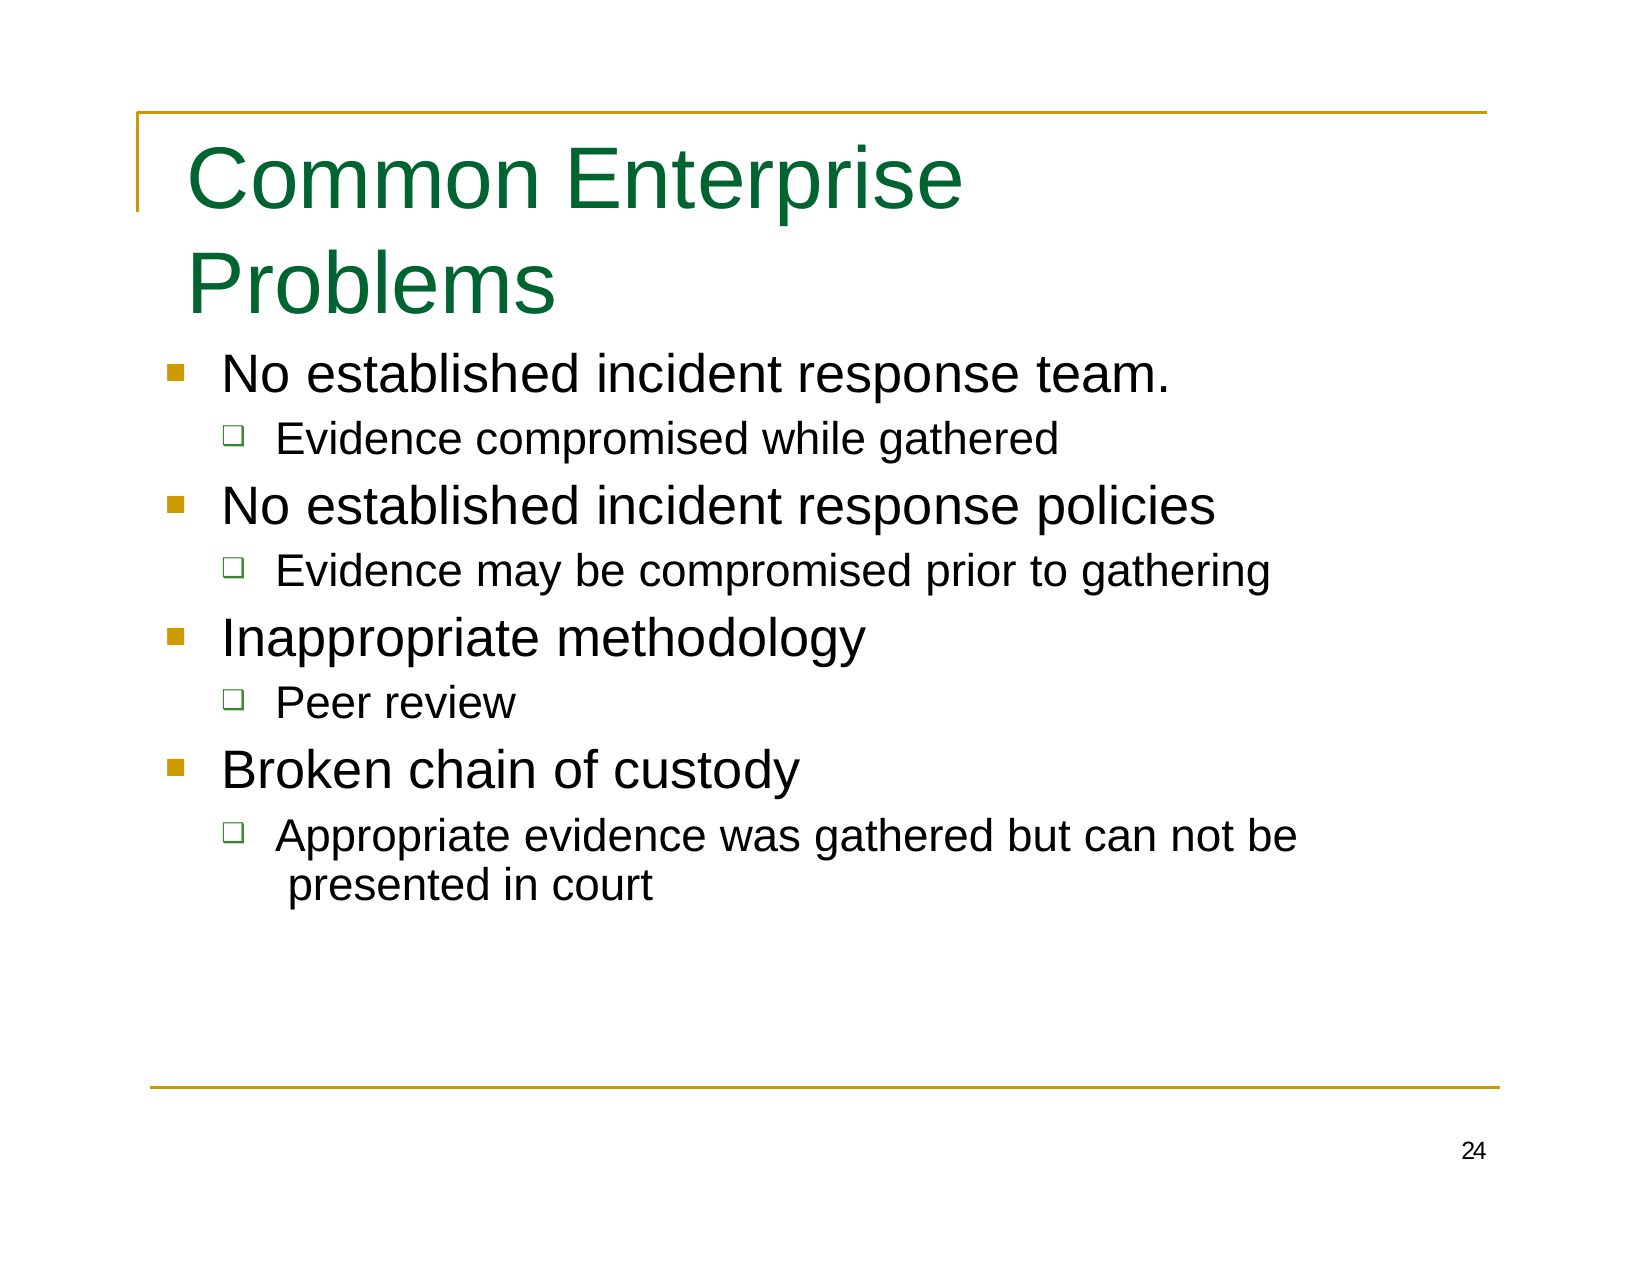

# Common Enterprise Problems
No established incident response team.
Evidence compromised while gathered
No established incident response policies
Evidence may be compromised prior to gathering
Inappropriate methodology
Peer review
Broken chain of custody
Appropriate evidence was gathered but can not be  presented in court
24